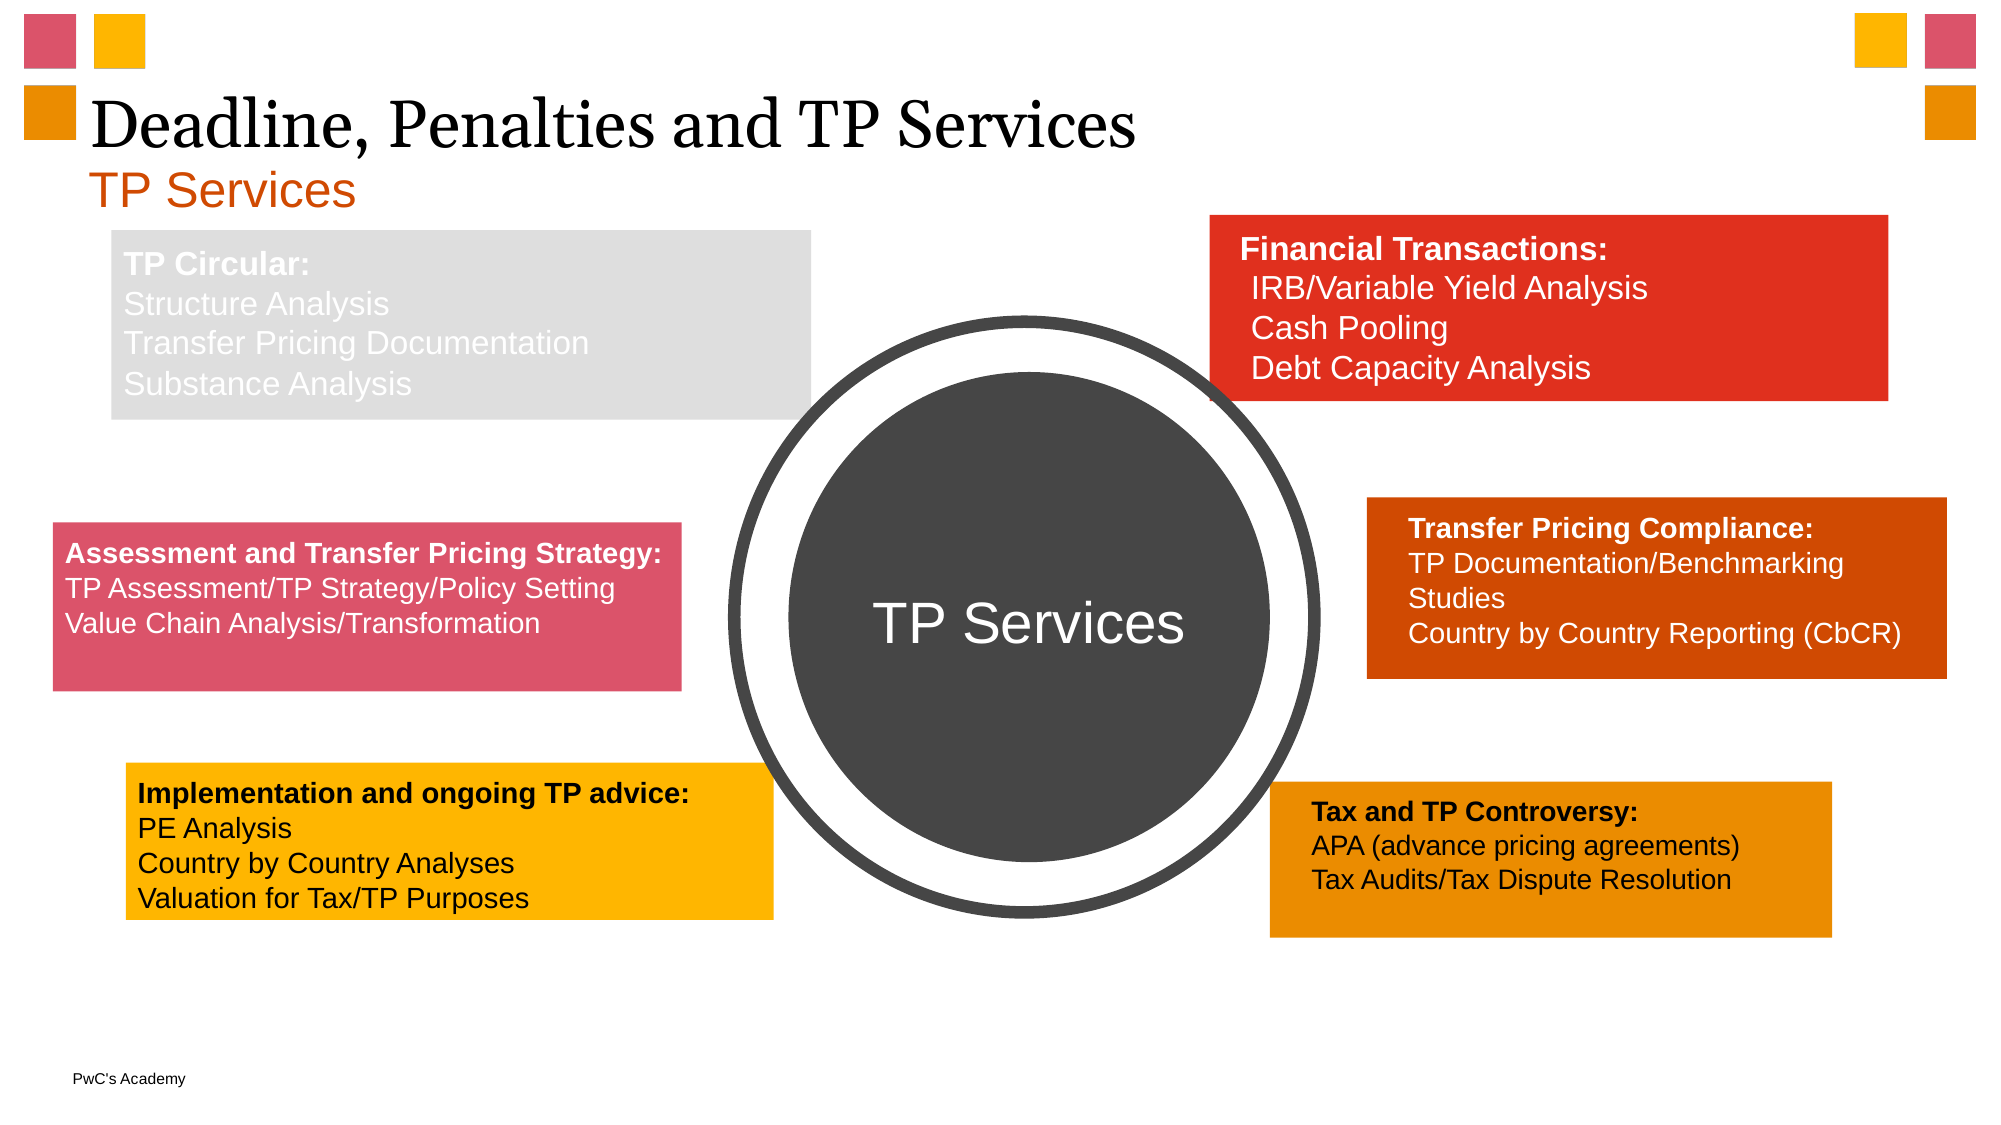

# Deadline, Penalties and TP Services
TP Services
  Financial Transactions:
IRB/Variable Yield Analysis
Cash Pooling
Debt Capacity Analysis
TP Circular:
Structure Analysis
Transfer Pricing Documentation
Substance Analysis

Transfer Pricing Compliance:
TP Documentation/Benchmarking Studies
Country by Country Reporting (CbCR)

One central solution…
myMobility
Assessment and Transfer Pricing Strategy:
TP Assessment/TP Strategy/Policy Setting
Value Chain Analysis/Transformation
TP Services
Implementation and ongoing TP advice:
PE Analysis
Country by Country Analyses
Valuation for Tax/TP Purposes
Tax and TP Controversy:
APA (advance pricing agreements)
Tax Audits/Tax Dispute Resolution